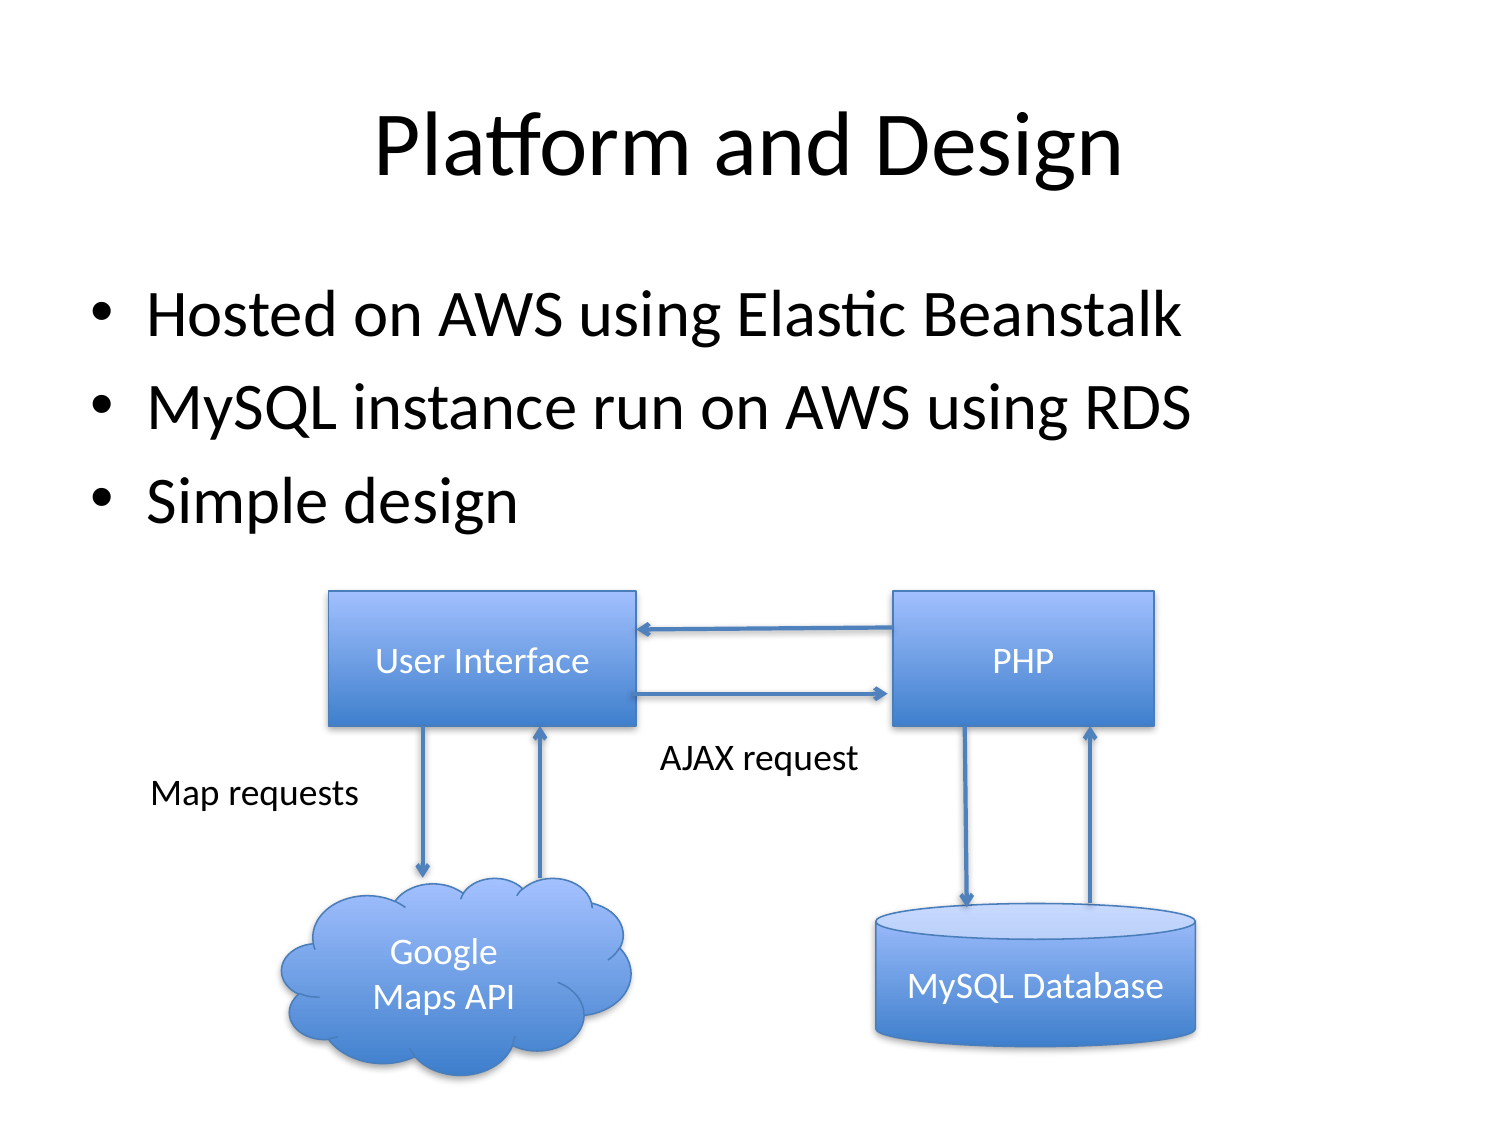

# Platform and Design
Hosted on AWS using Elastic Beanstalk
MySQL instance run on AWS using RDS
Simple design
User Interface
PHP
AJAX request
Map requests
Google Maps API
MySQL Database